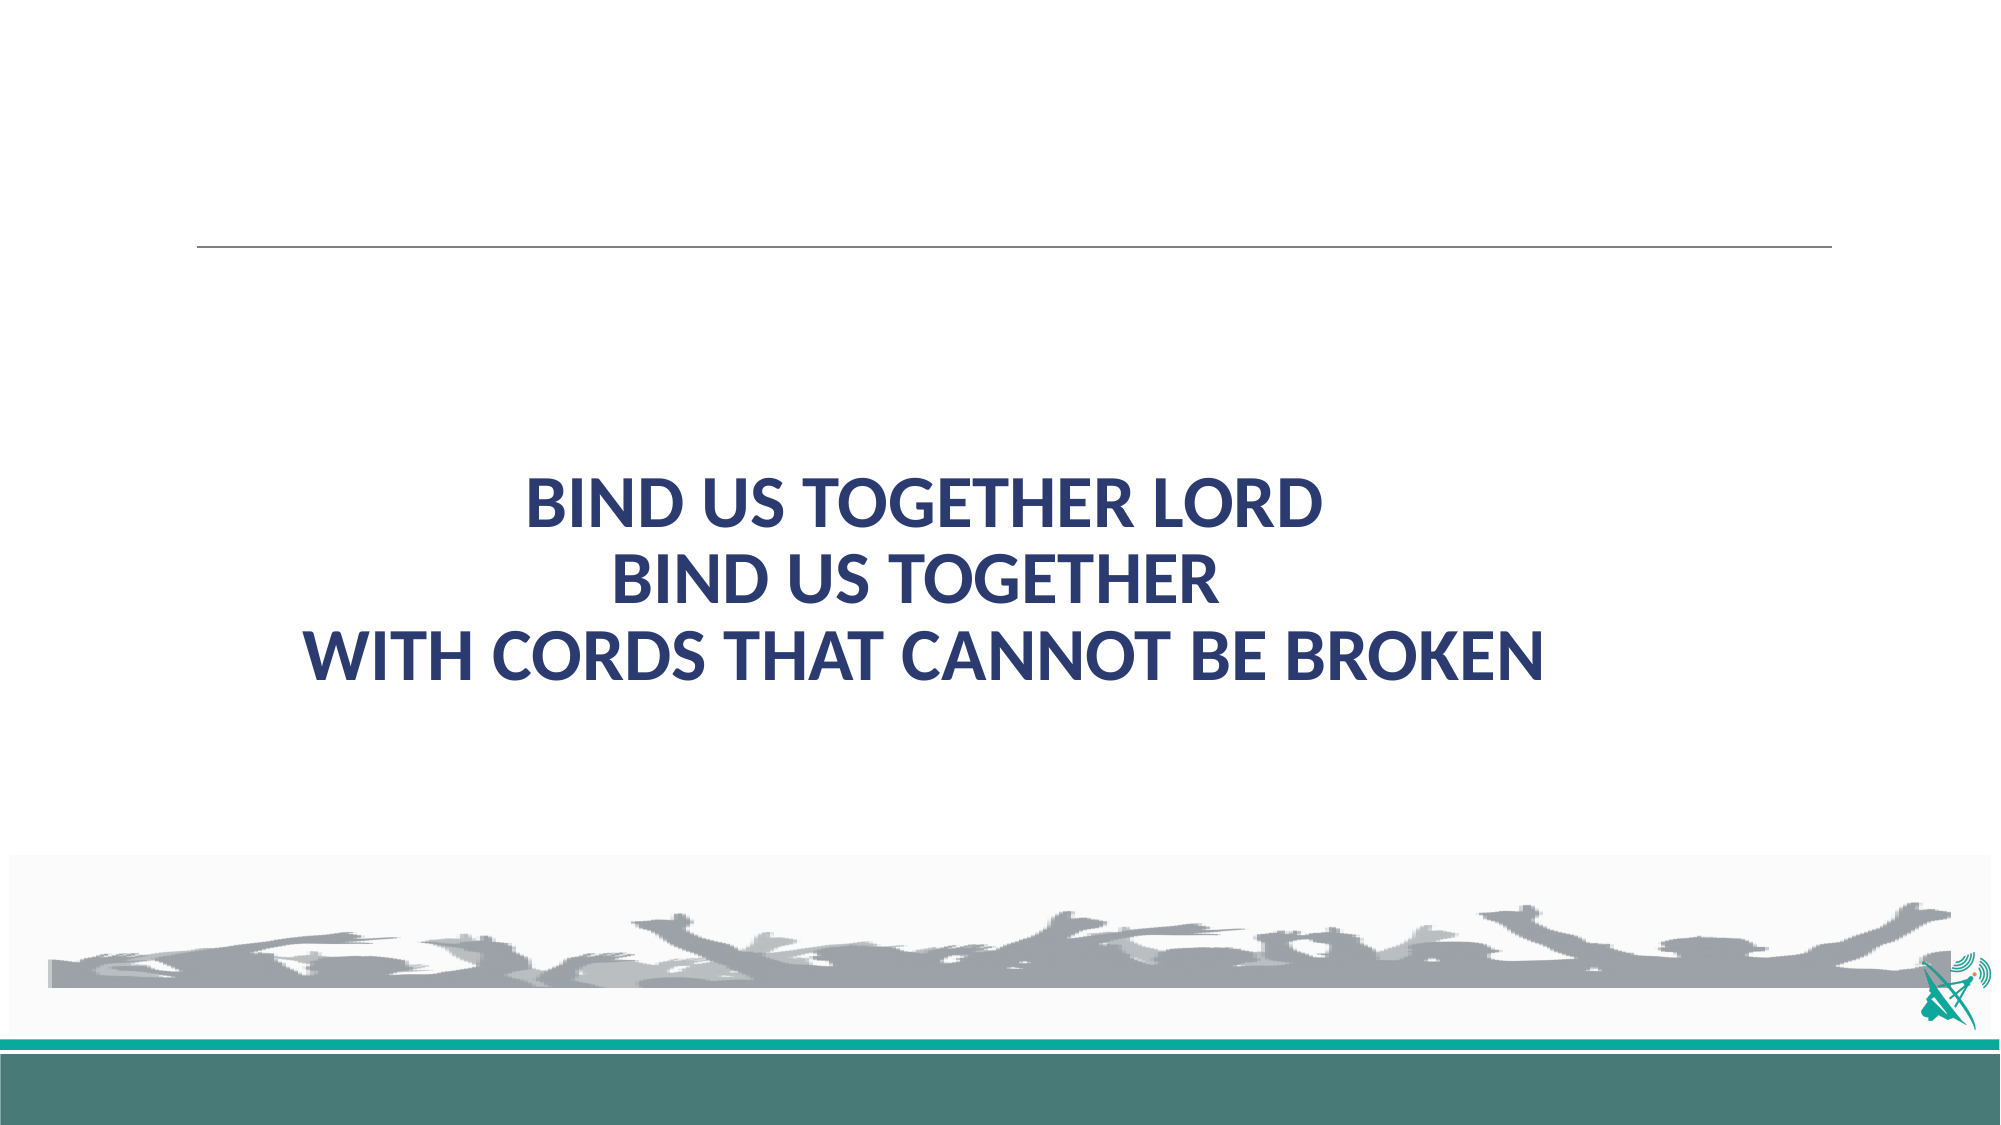

# BIND US TOGETHER LORD BIND US TOGETHER WITH CORDS THAT CANNOT BE BROKEN